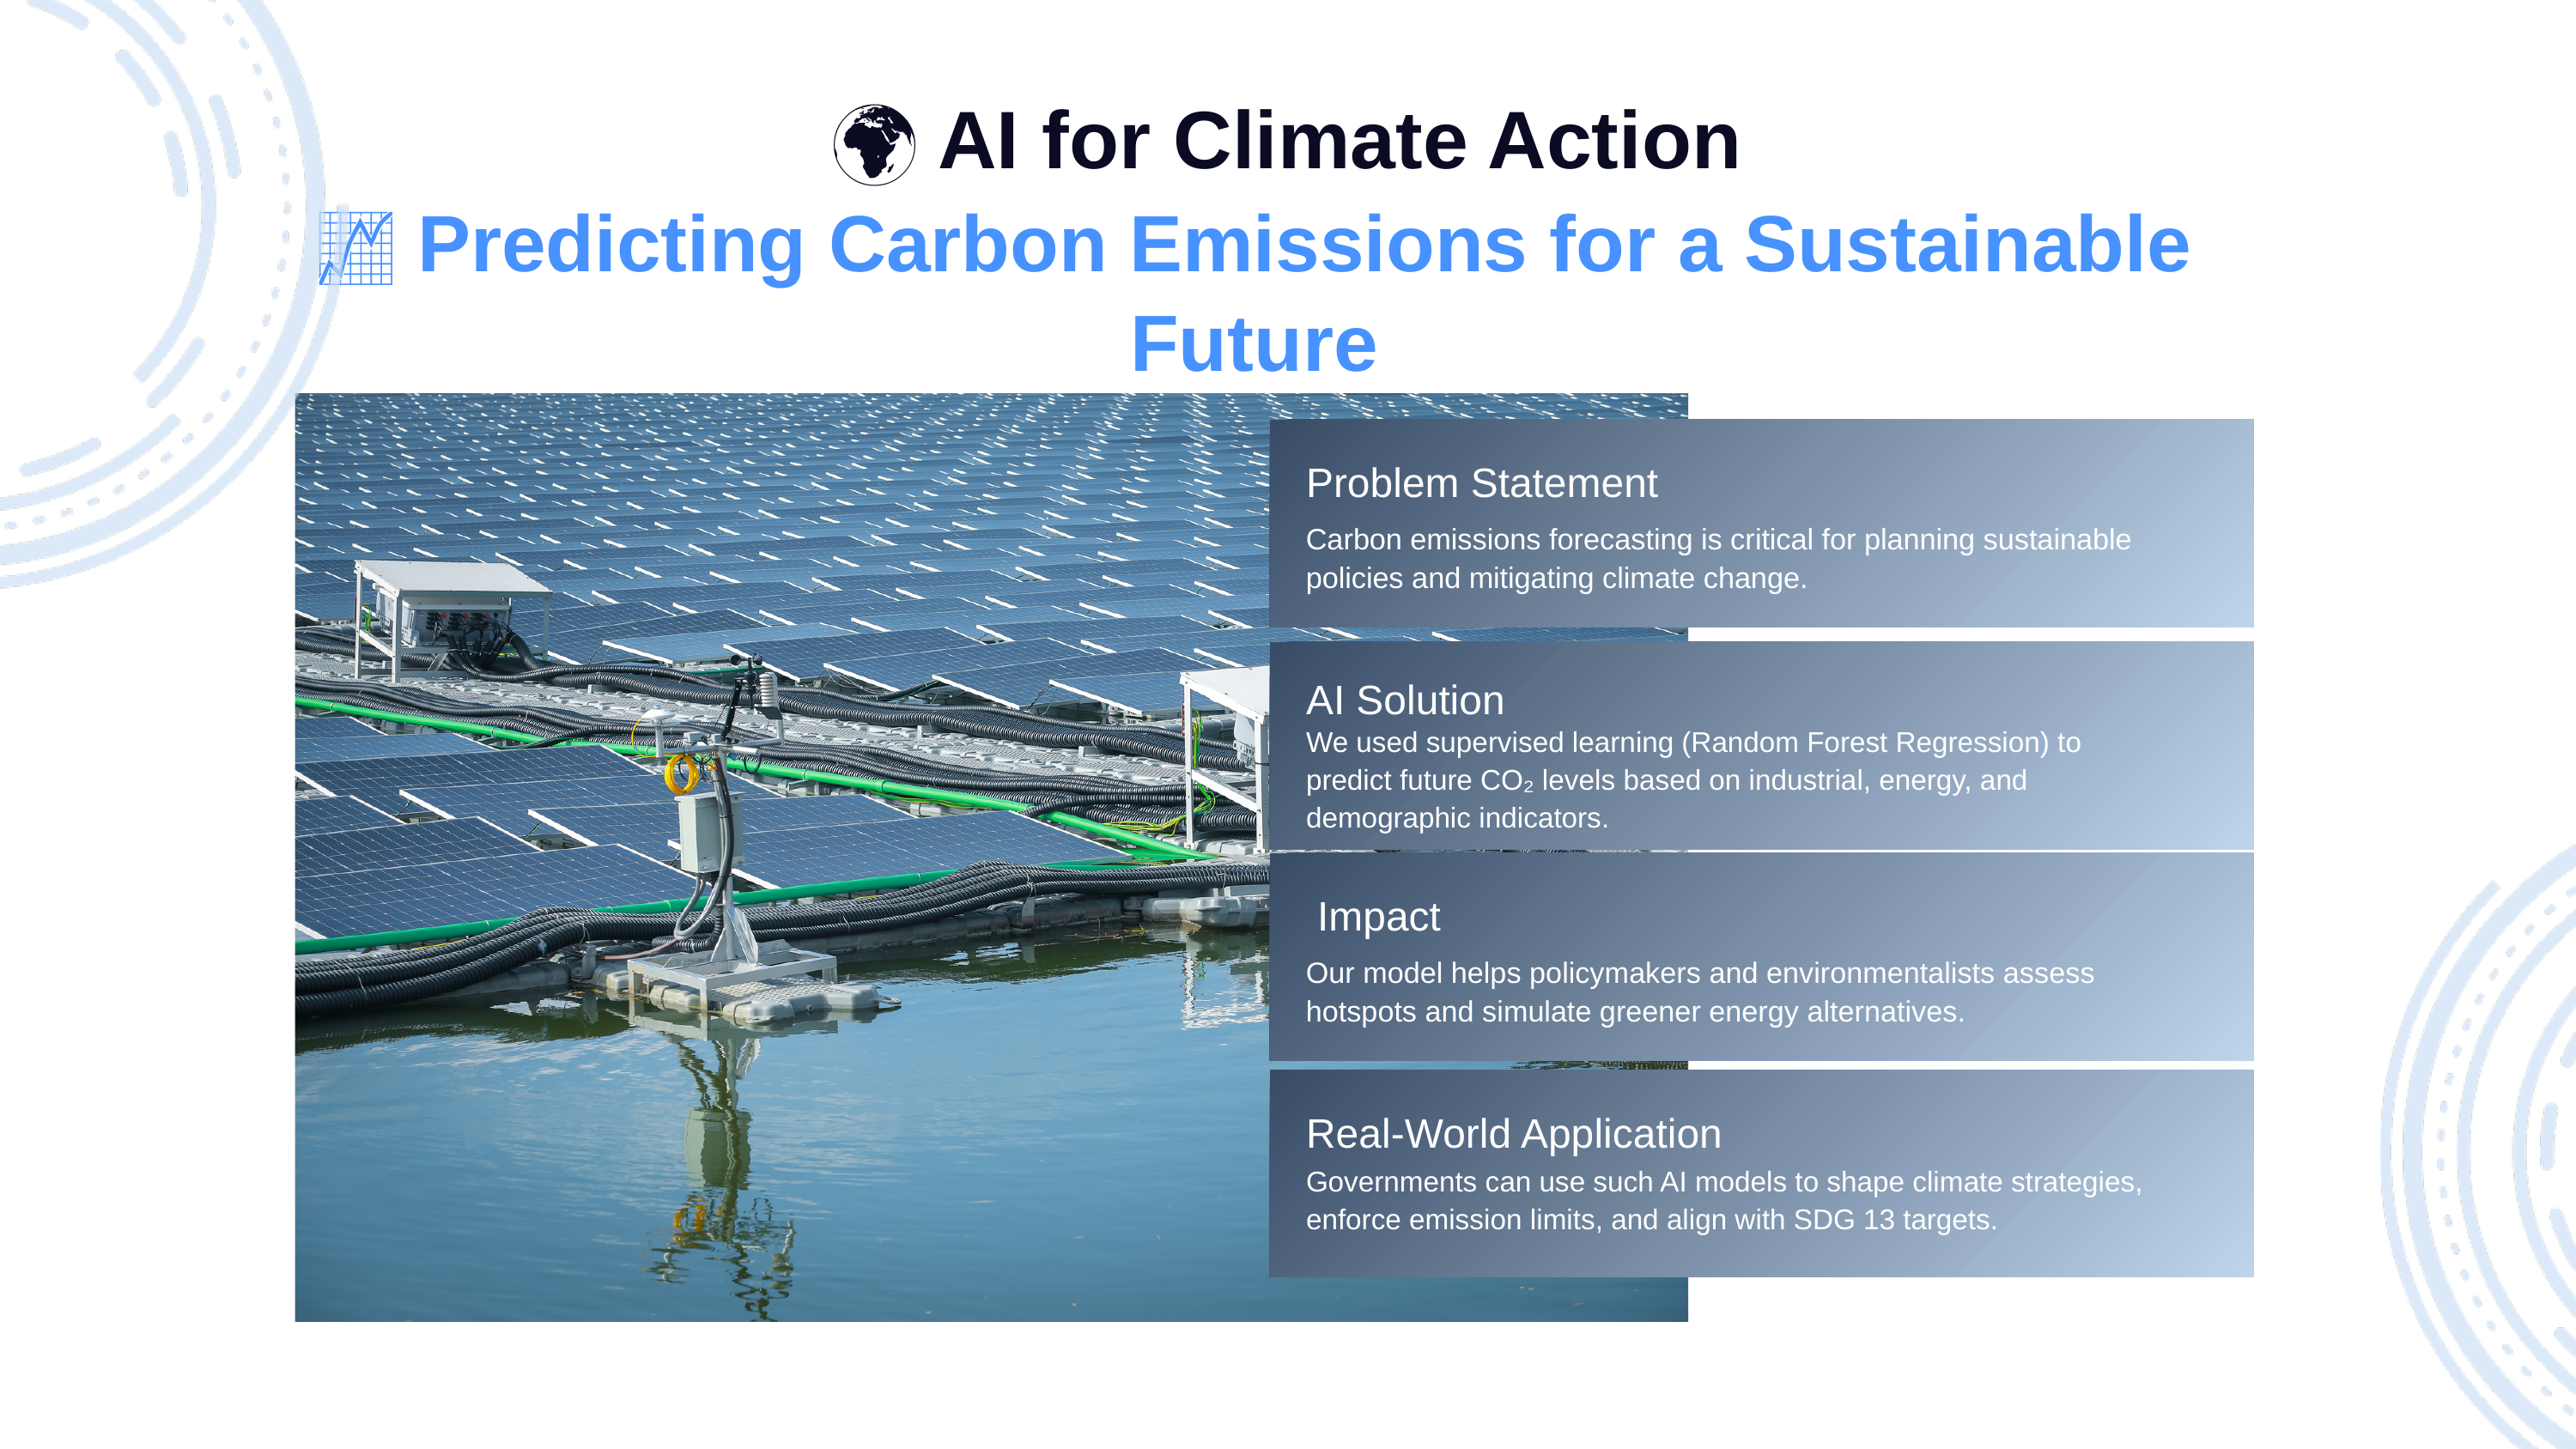

🌍 AI for Climate Action
📈 Predicting Carbon Emissions for a Sustainable Future

Problem Statement
Carbon emissions forecasting is critical for planning sustainable policies and mitigating climate change.

AI Solution
We used supervised learning (Random Forest Regression) to predict future CO₂ levels based on industrial, energy, and demographic indicators.

 Impact
Our model helps policymakers and environmentalists assess hotspots and simulate greener energy alternatives.

Real-World Application
Governments can use such AI models to shape climate strategies, enforce emission limits, and align with SDG 13 targets.